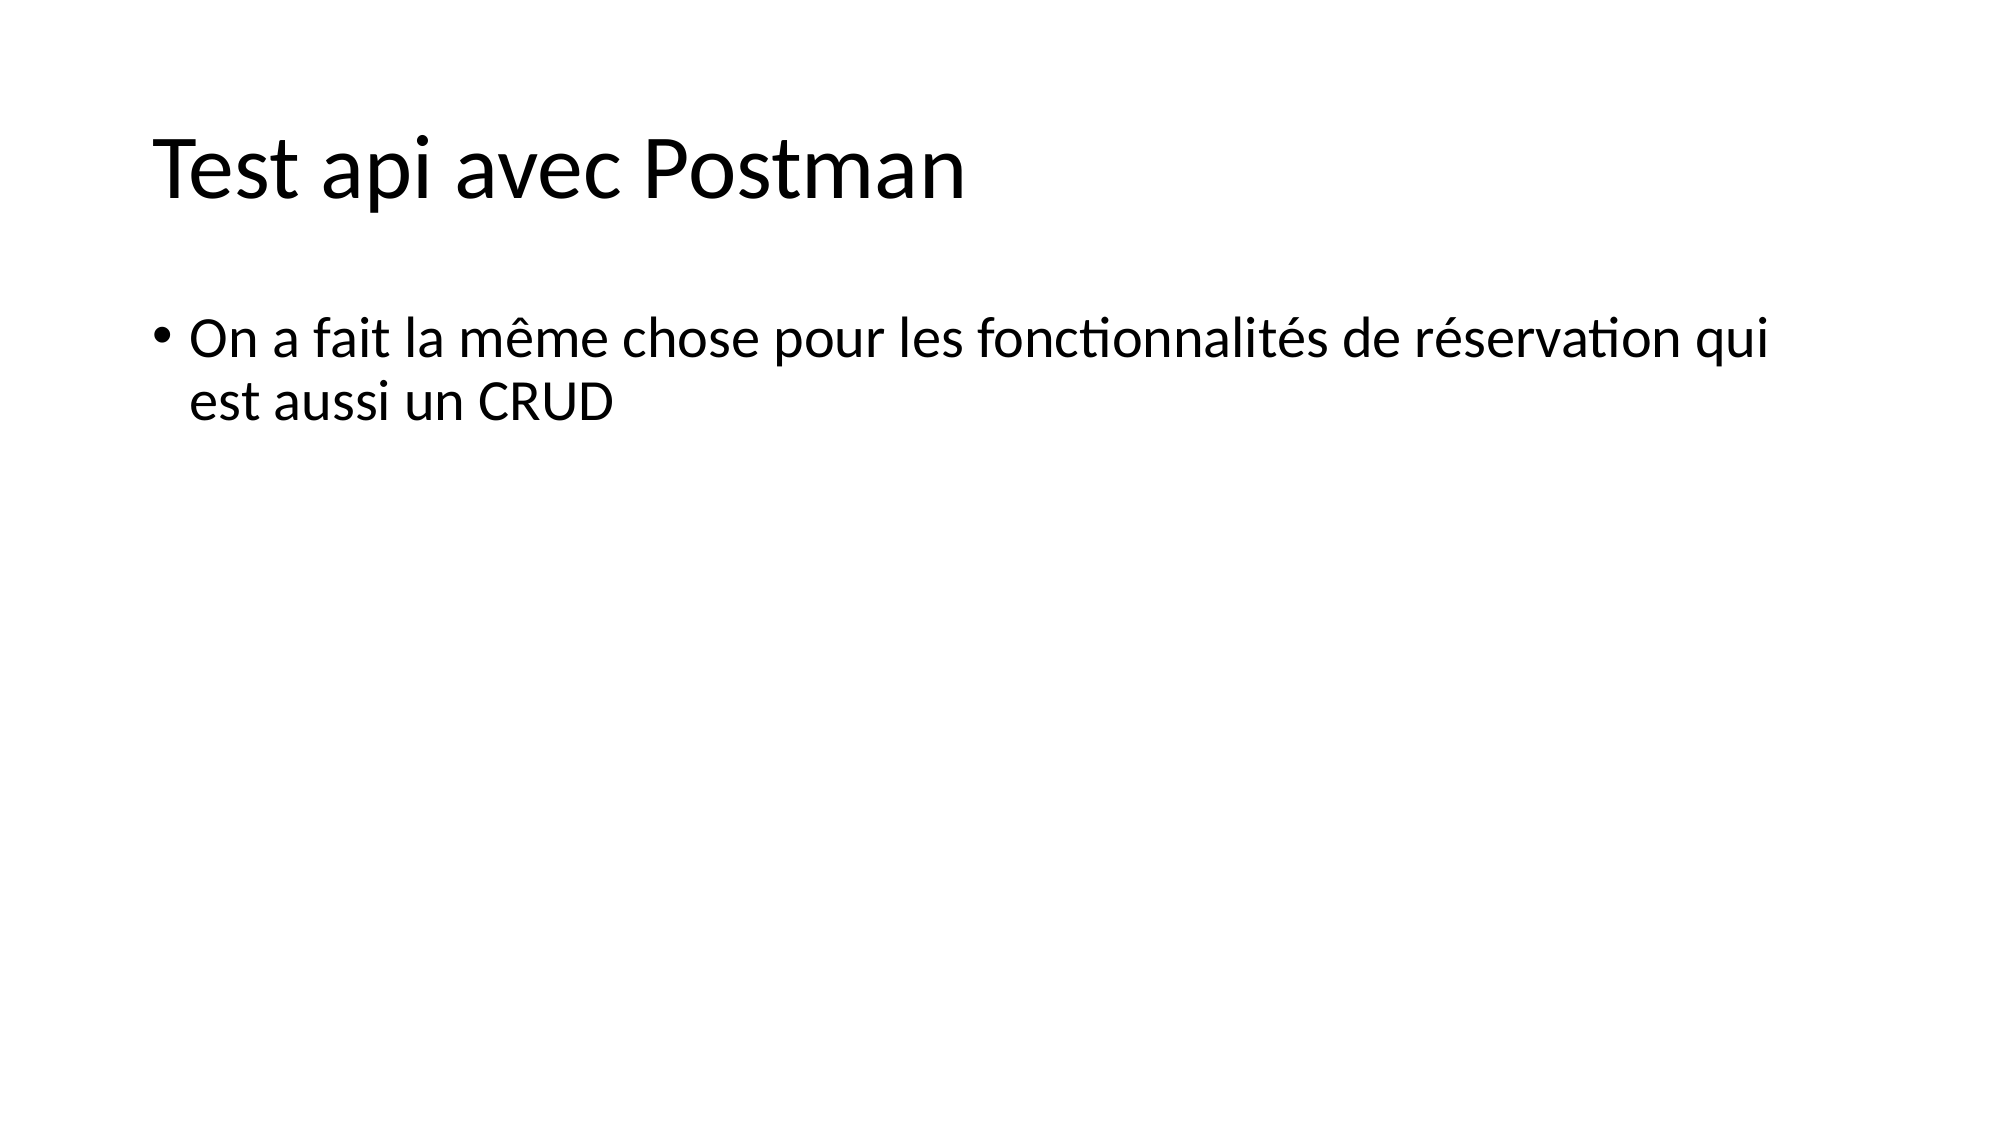

# Test api avec Postman
On a fait la même chose pour les fonctionnalités de réservation qui est aussi un CRUD